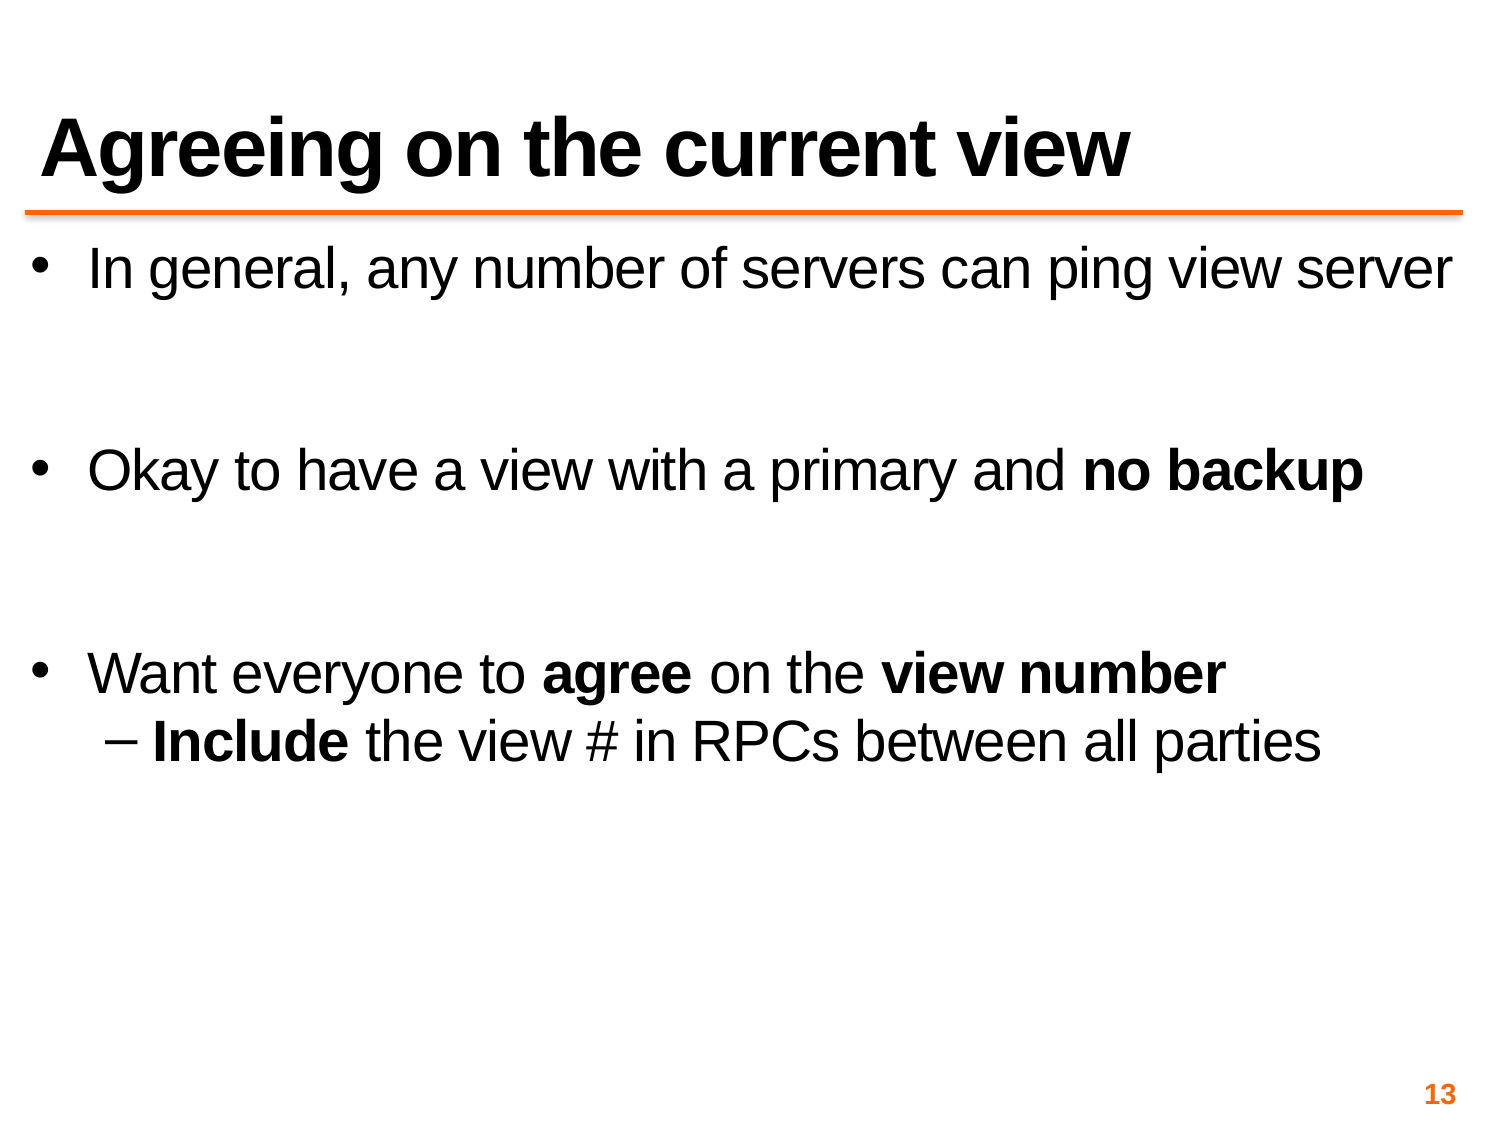

# Agreeing on the current view
In general, any number of servers can ping view server

Okay to have a view with a primary and no backup

Want everyone to agree on the view number
Include the view # in RPCs between all parties
13